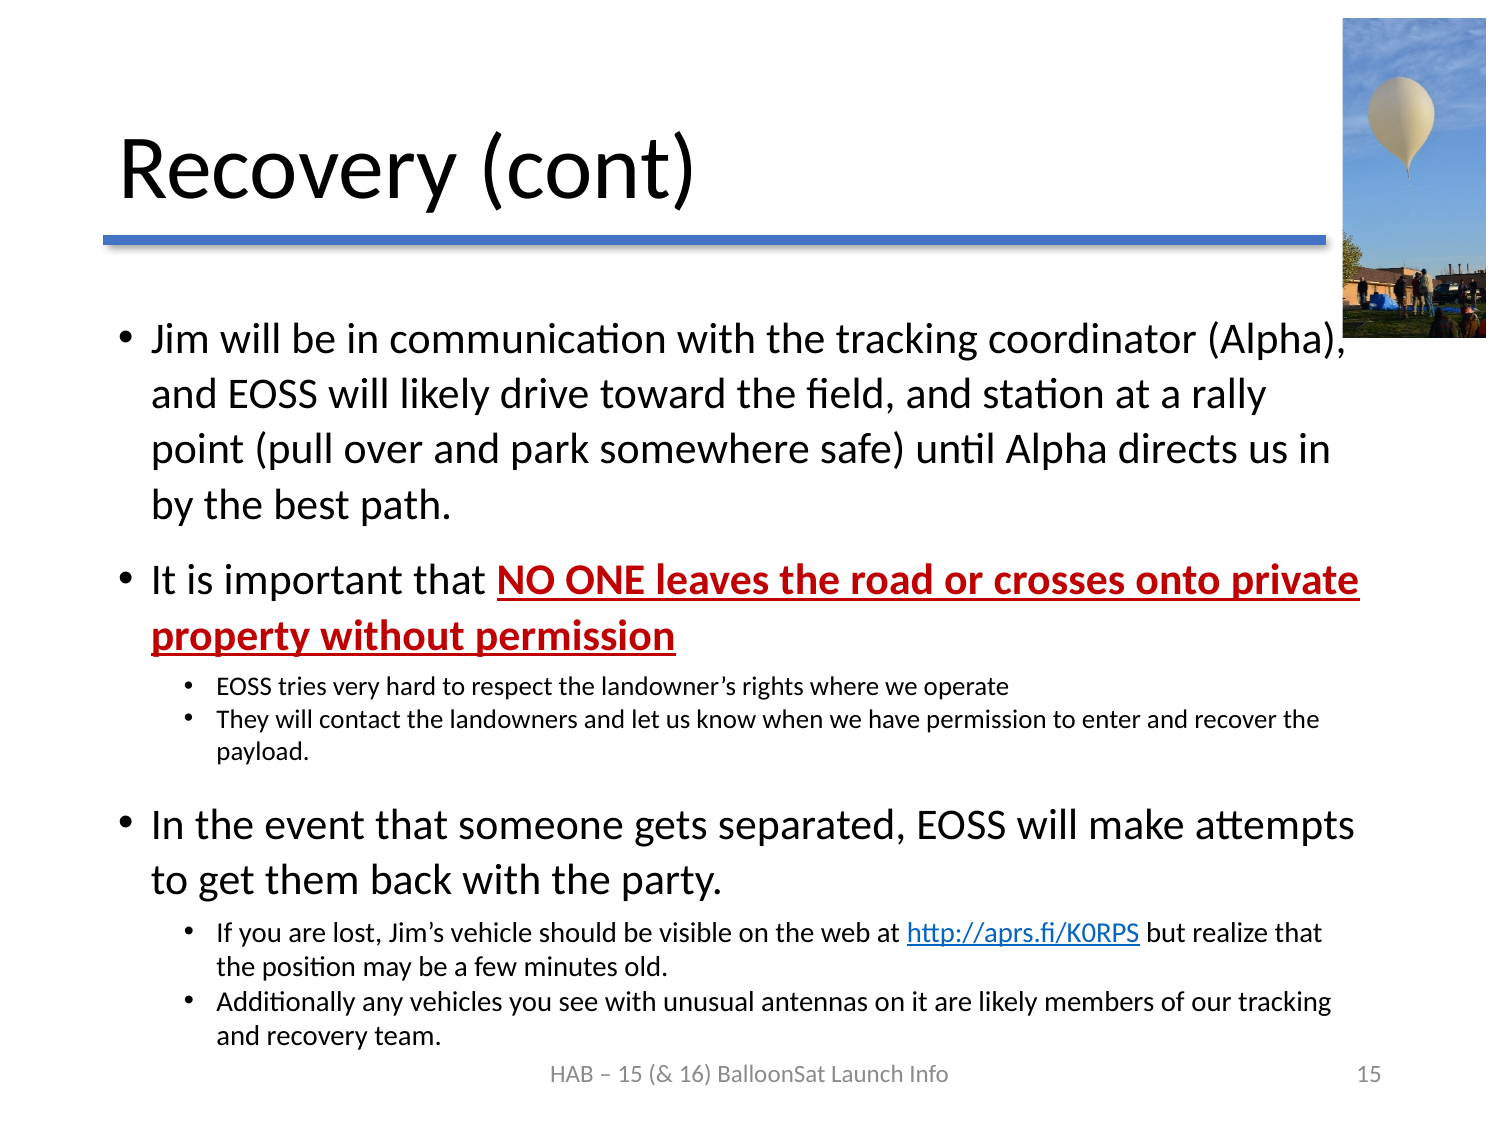

# Recovery (cont)
Jim will be in communication with the tracking coordinator (Alpha), and EOSS will likely drive toward the field, and station at a rally point (pull over and park somewhere safe) until Alpha directs us in by the best path.
It is important that NO ONE leaves the road or crosses onto private property without permission
EOSS tries very hard to respect the landowner’s rights where we operate
They will contact the landowners and let us know when we have permission to enter and recover the payload.
In the event that someone gets separated, EOSS will make attempts to get them back with the party.
If you are lost, Jim’s vehicle should be visible on the web at http://aprs.fi/K0RPS but realize that the position may be a few minutes old.
Additionally any vehicles you see with unusual antennas on it are likely members of our tracking and recovery team.
HAB – 15 (& 16) BalloonSat Launch Info
15